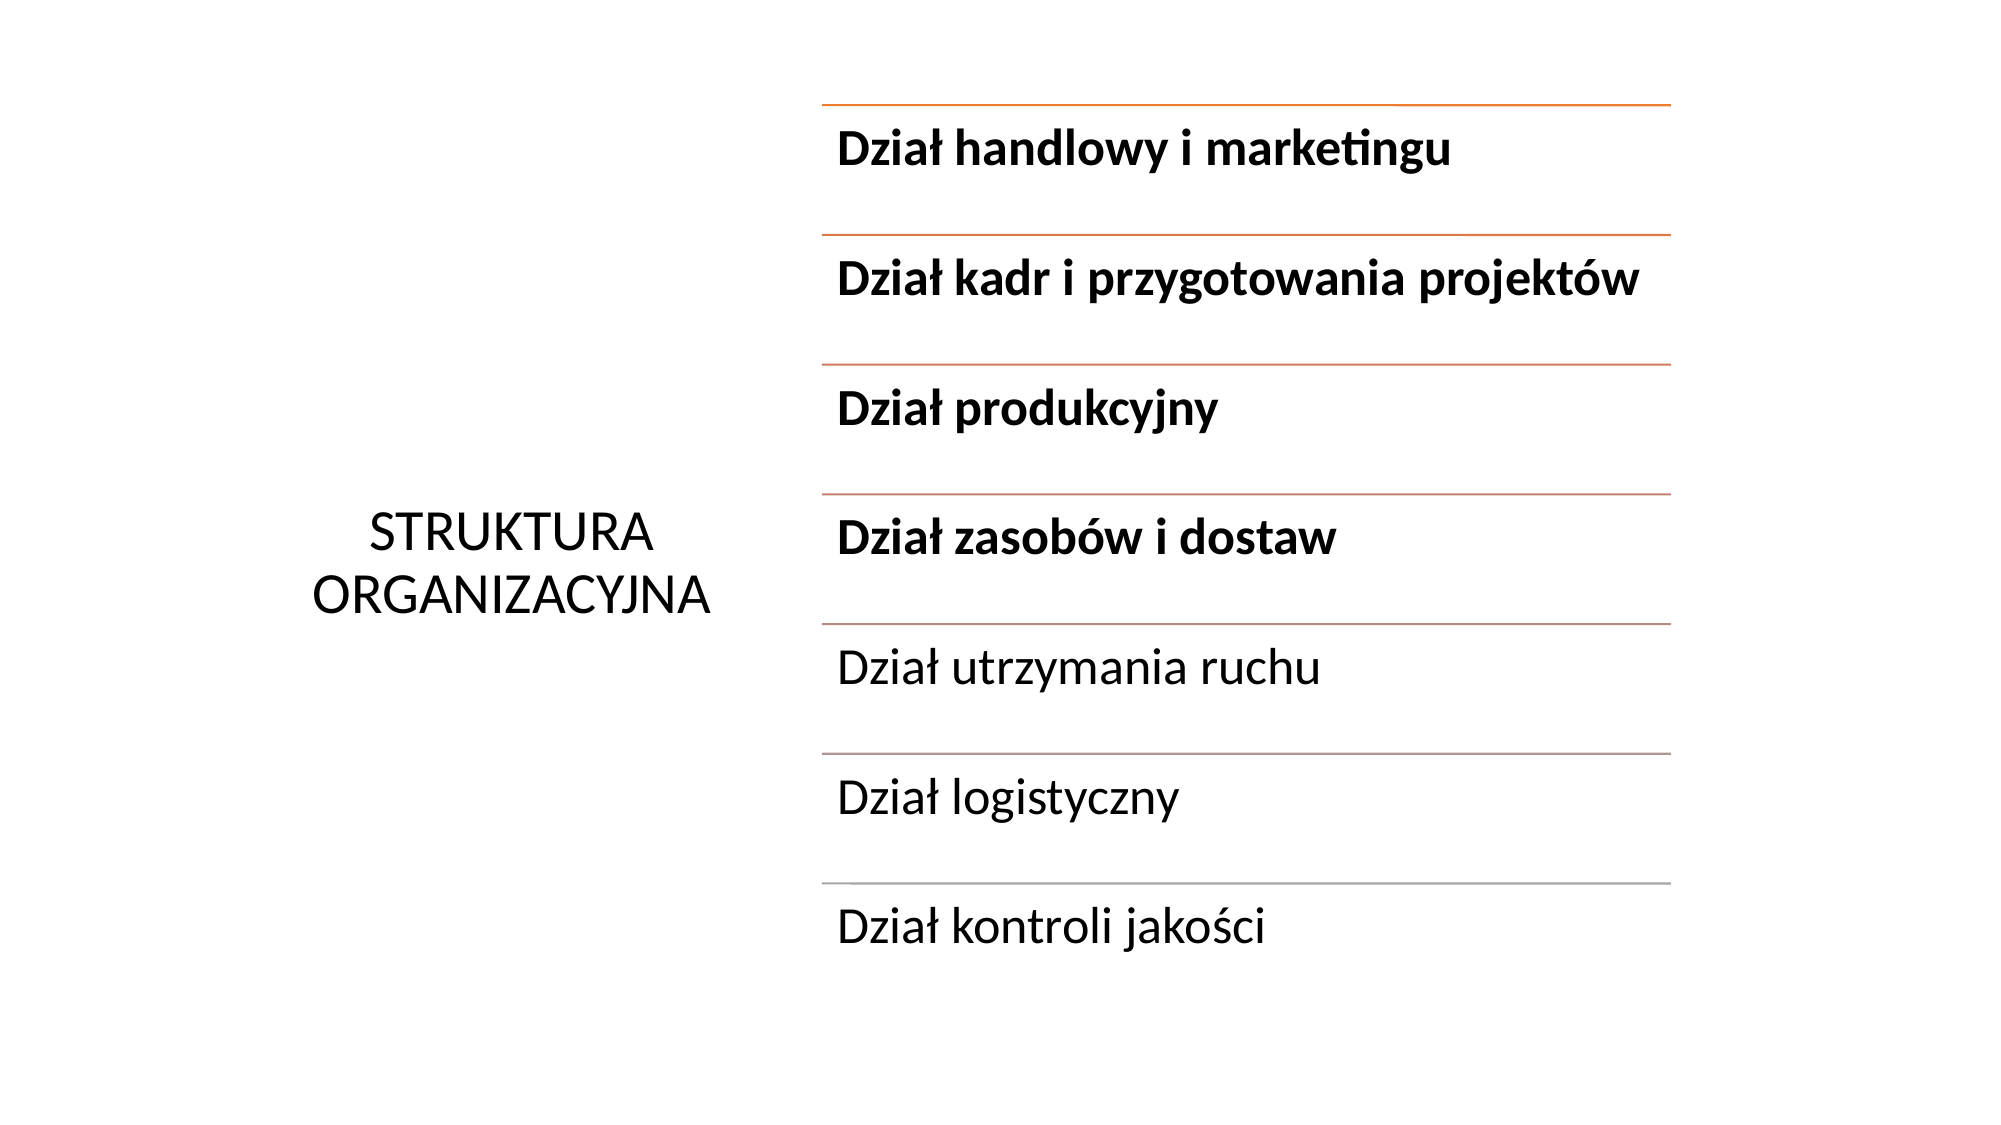

# STRUKTURA ORGANIZACYJNA
Dział handlowy i marketingu
Dział kadr i przygotowania projektów
Dział produkcyjny
Dział zasobów i dostaw
Dział utrzymania ruchu
Dział logistyczny
Dział kontroli jakości